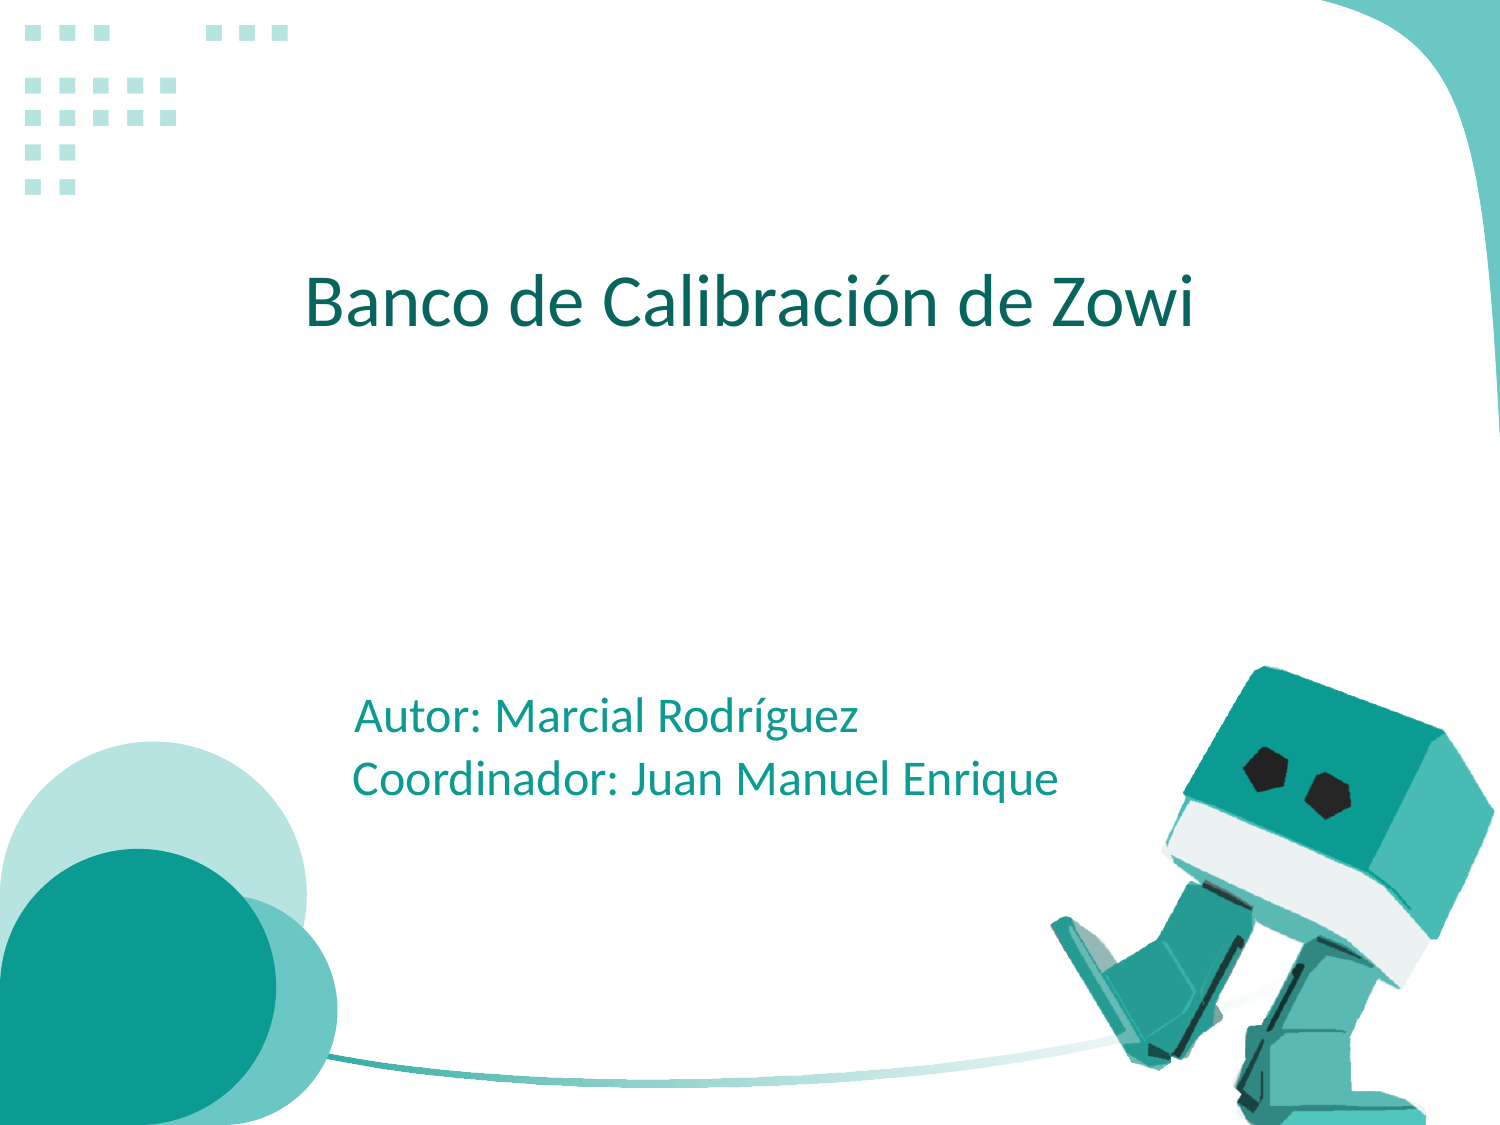

# Banco de Calibración de Zowi
Autor: Marcial Rodríguez
Coordinador: Juan Manuel Enrique
1